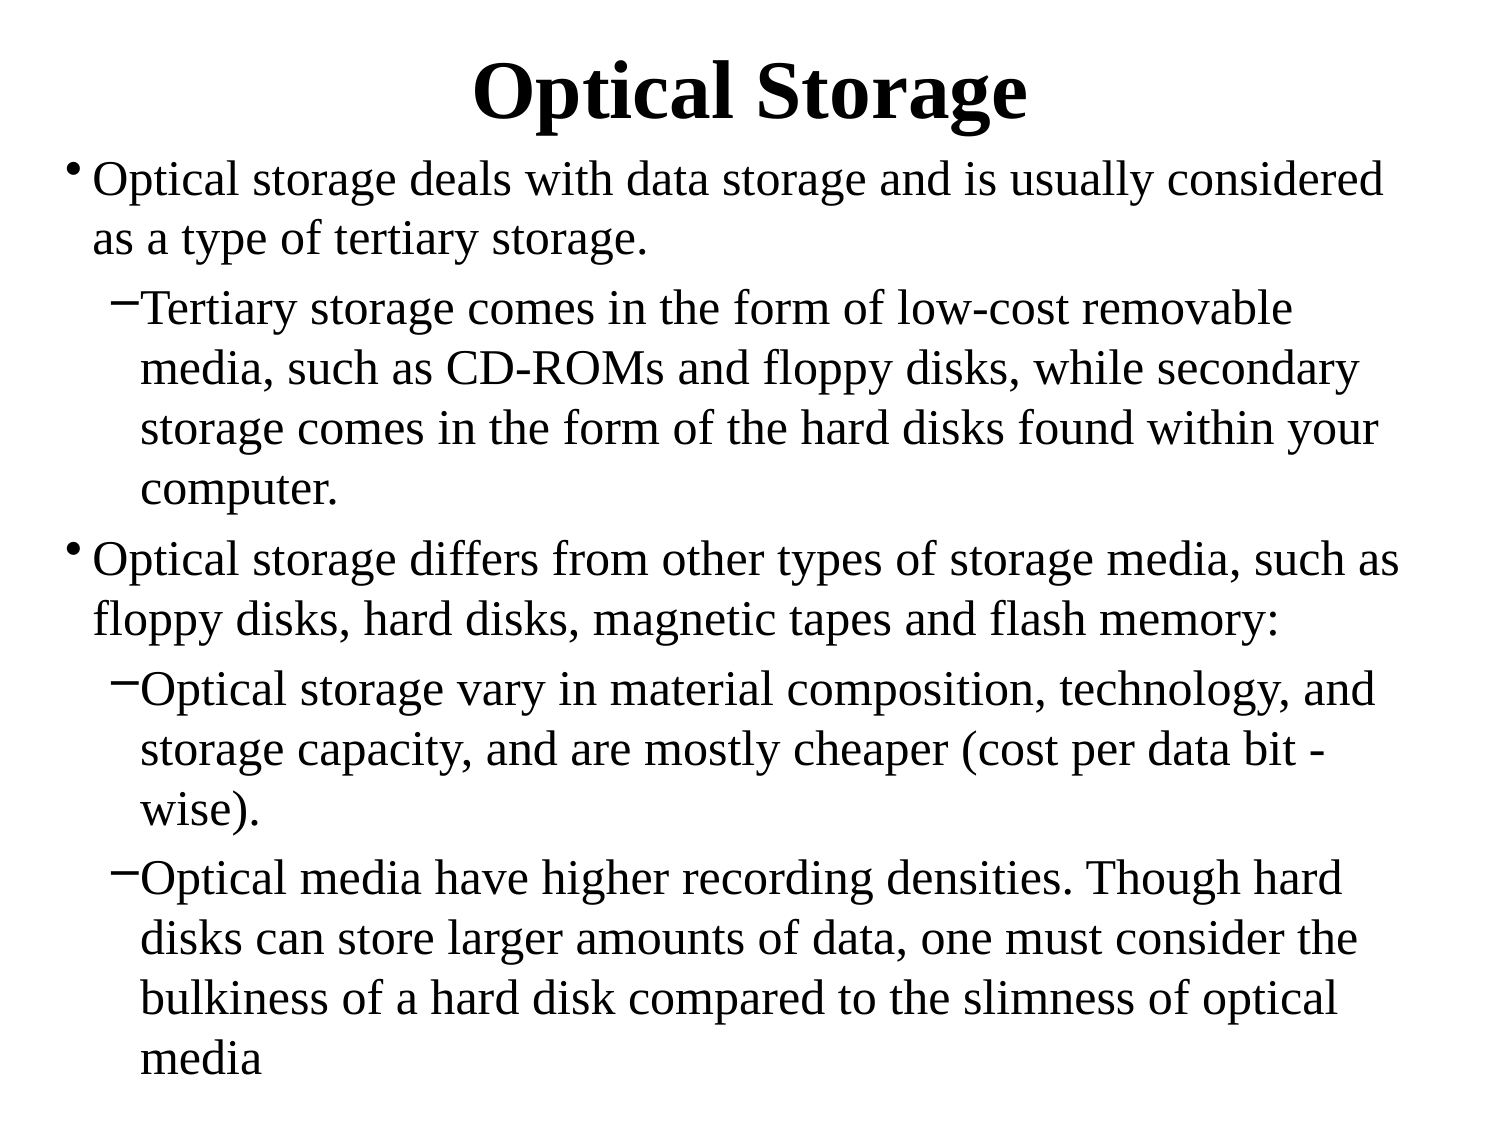

# Optical Storage
Optical storage deals with data storage and is usually considered as a type of tertiary storage.
Tertiary storage comes in the form of low-cost removable media, such as CD-ROMs and floppy disks, while secondary storage comes in the form of the hard disks found within your computer.
Optical storage differs from other types of storage media, such as floppy disks, hard disks, magnetic tapes and flash memory:
Optical storage vary in material composition, technology, and storage capacity, and are mostly cheaper (cost per data bit -wise).
Optical media have higher recording densities. Though hard disks can store larger amounts of data, one must consider the bulkiness of a hard disk compared to the slimness of optical media
91